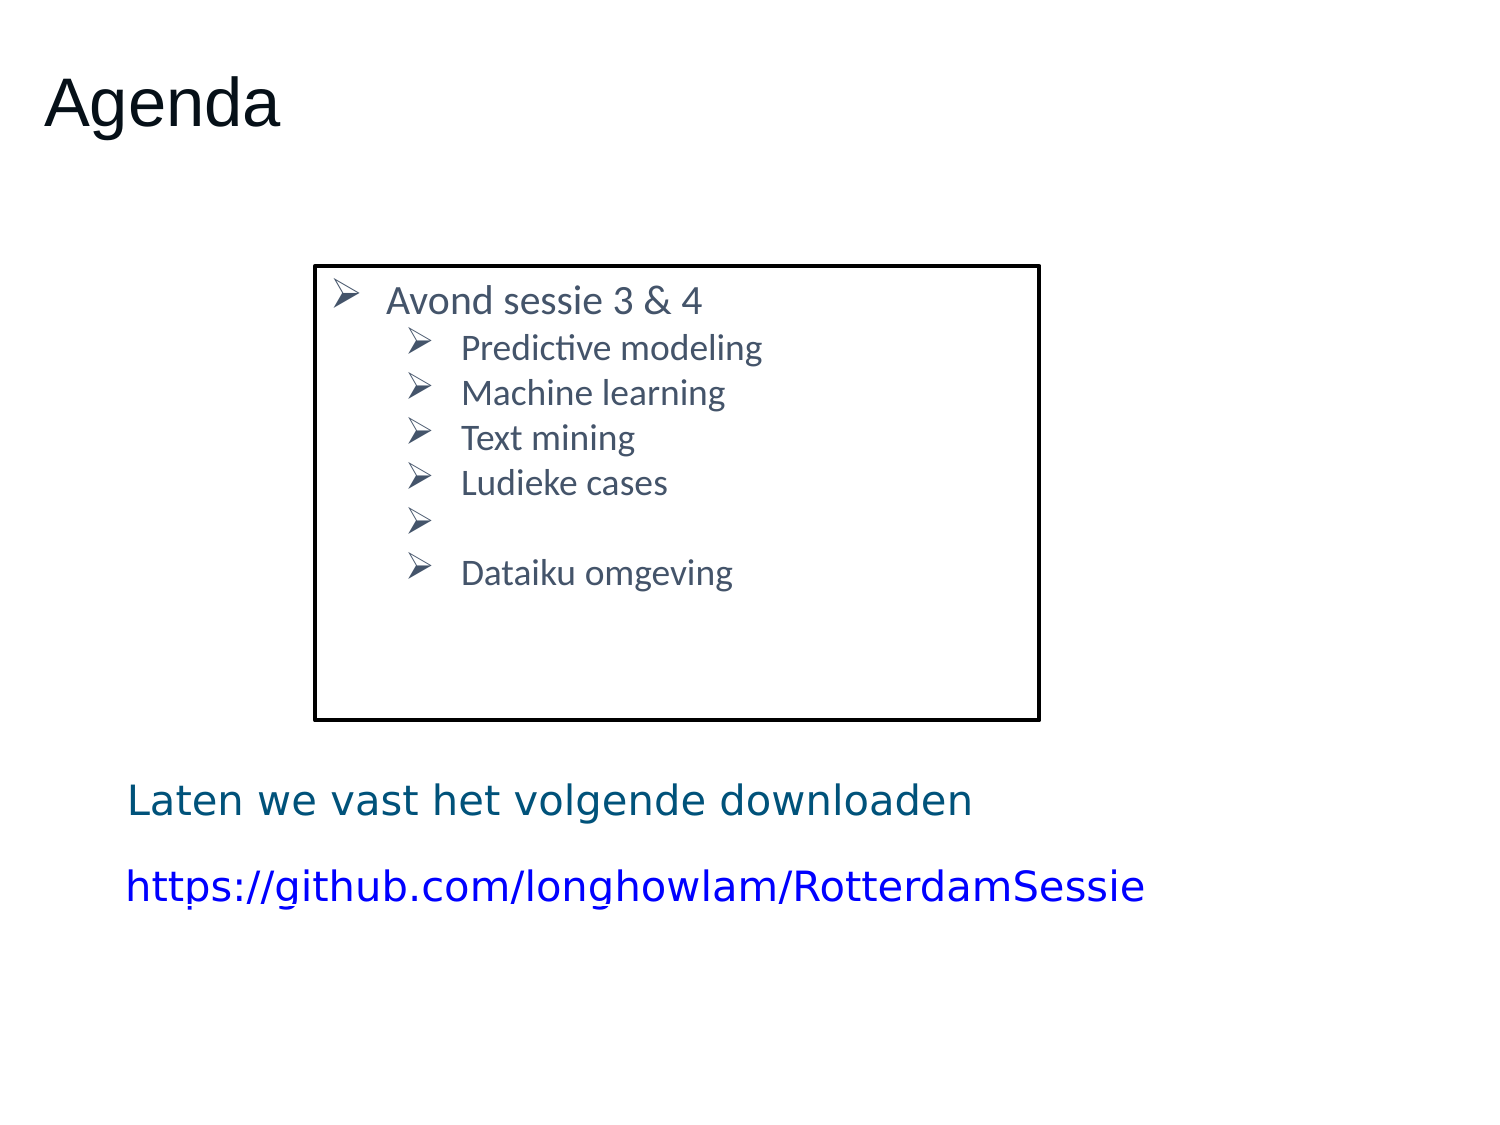

Agenda
Avond sessie 3 & 4
Predictive modeling
Machine learning
Text mining
Ludieke cases

Dataiku omgeving
Laten we vast het volgende downloaden
https://github.com/longhowlam/RotterdamSessie